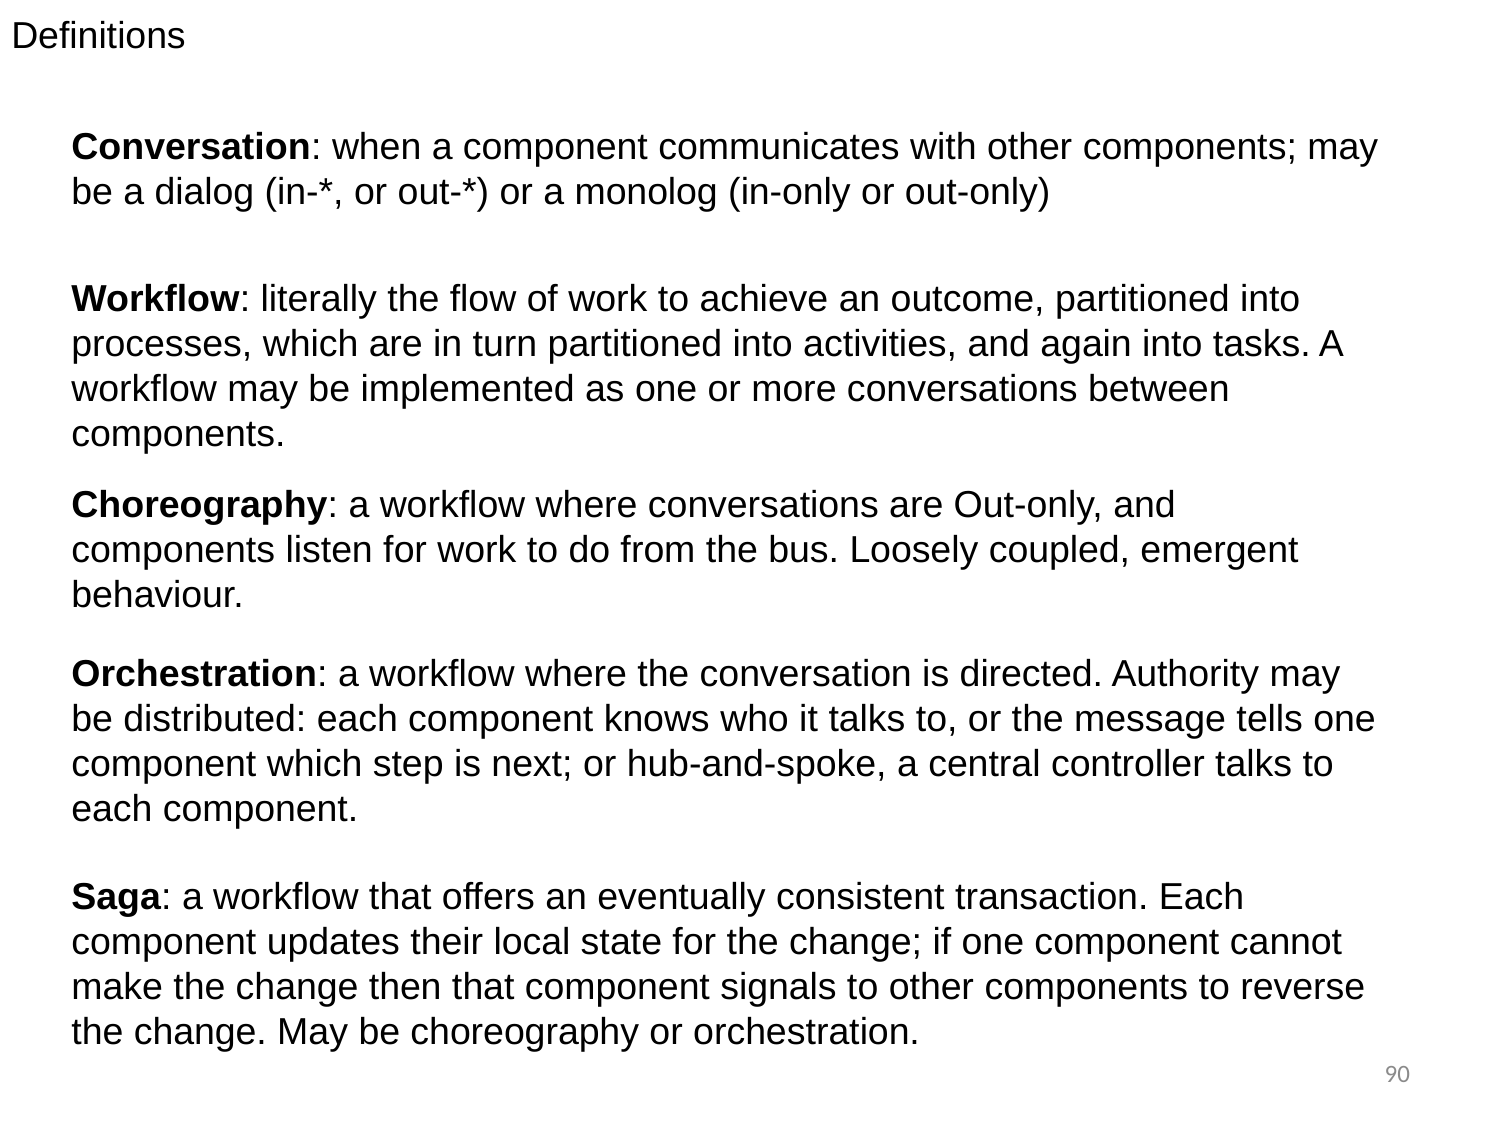

Definitions
Conversation: when a component communicates with other components; may be a dialog (in-*, or out-*) or a monolog (in-only or out-only)
Workflow: literally the flow of work to achieve an outcome, partitioned into processes, which are in turn partitioned into activities, and again into tasks. A workflow may be implemented as one or more conversations between components.
Choreography: a workflow where conversations are Out-only, and components listen for work to do from the bus. Loosely coupled, emergent behaviour.
Orchestration: a workflow where the conversation is directed. Authority may be distributed: each component knows who it talks to, or the message tells one component which step is next; or hub-and-spoke, a central controller talks to each component.
Saga: a workflow that offers an eventually consistent transaction. Each component updates their local state for the change; if one component cannot make the change then that component signals to other components to reverse the change. May be choreography or orchestration.
90